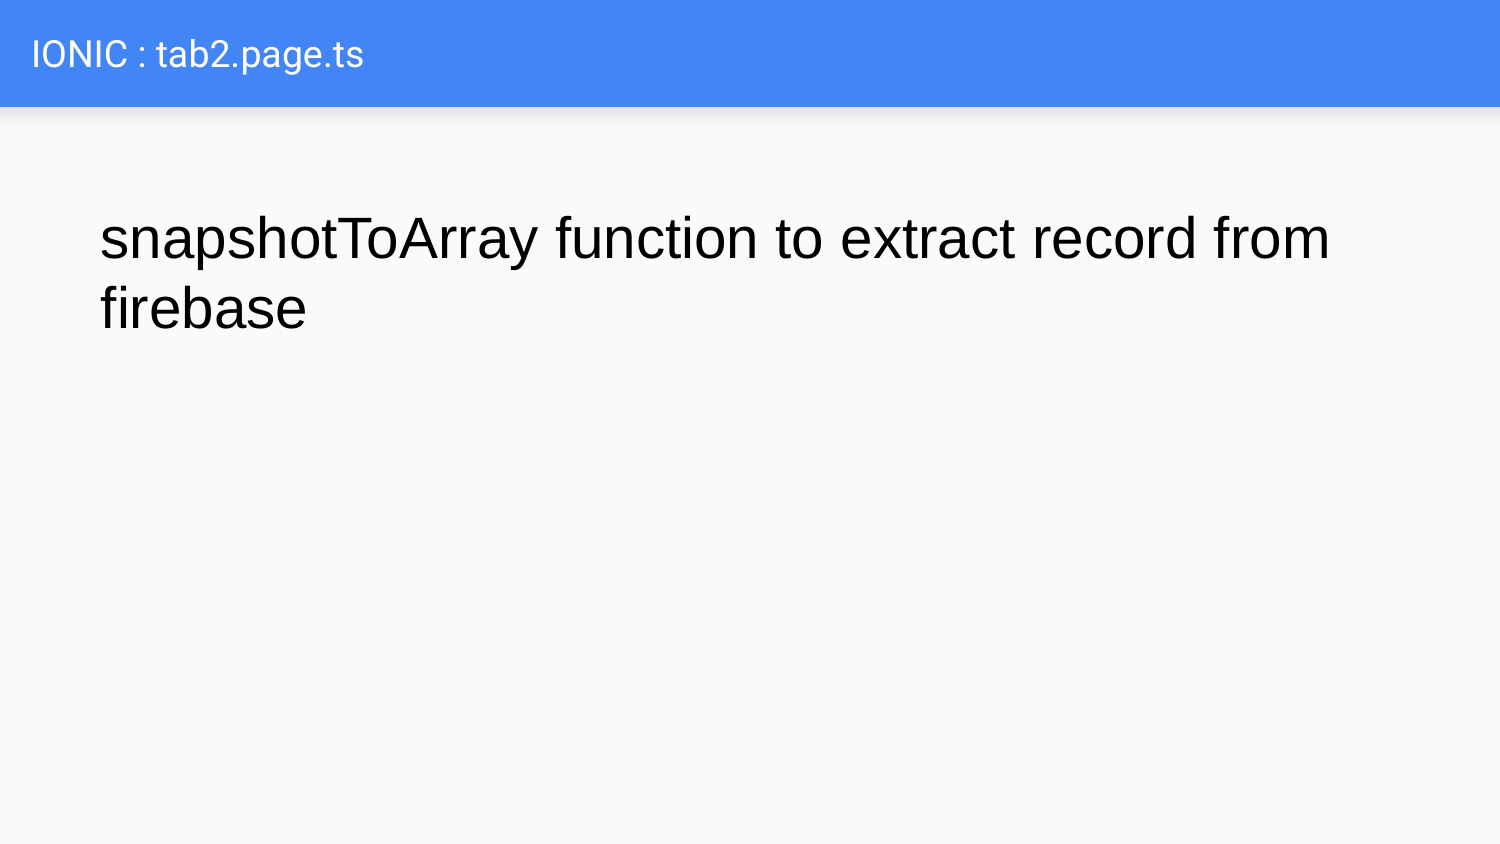

# IONIC : tab2.page.ts
snapshotToArray function to extract record from firebase